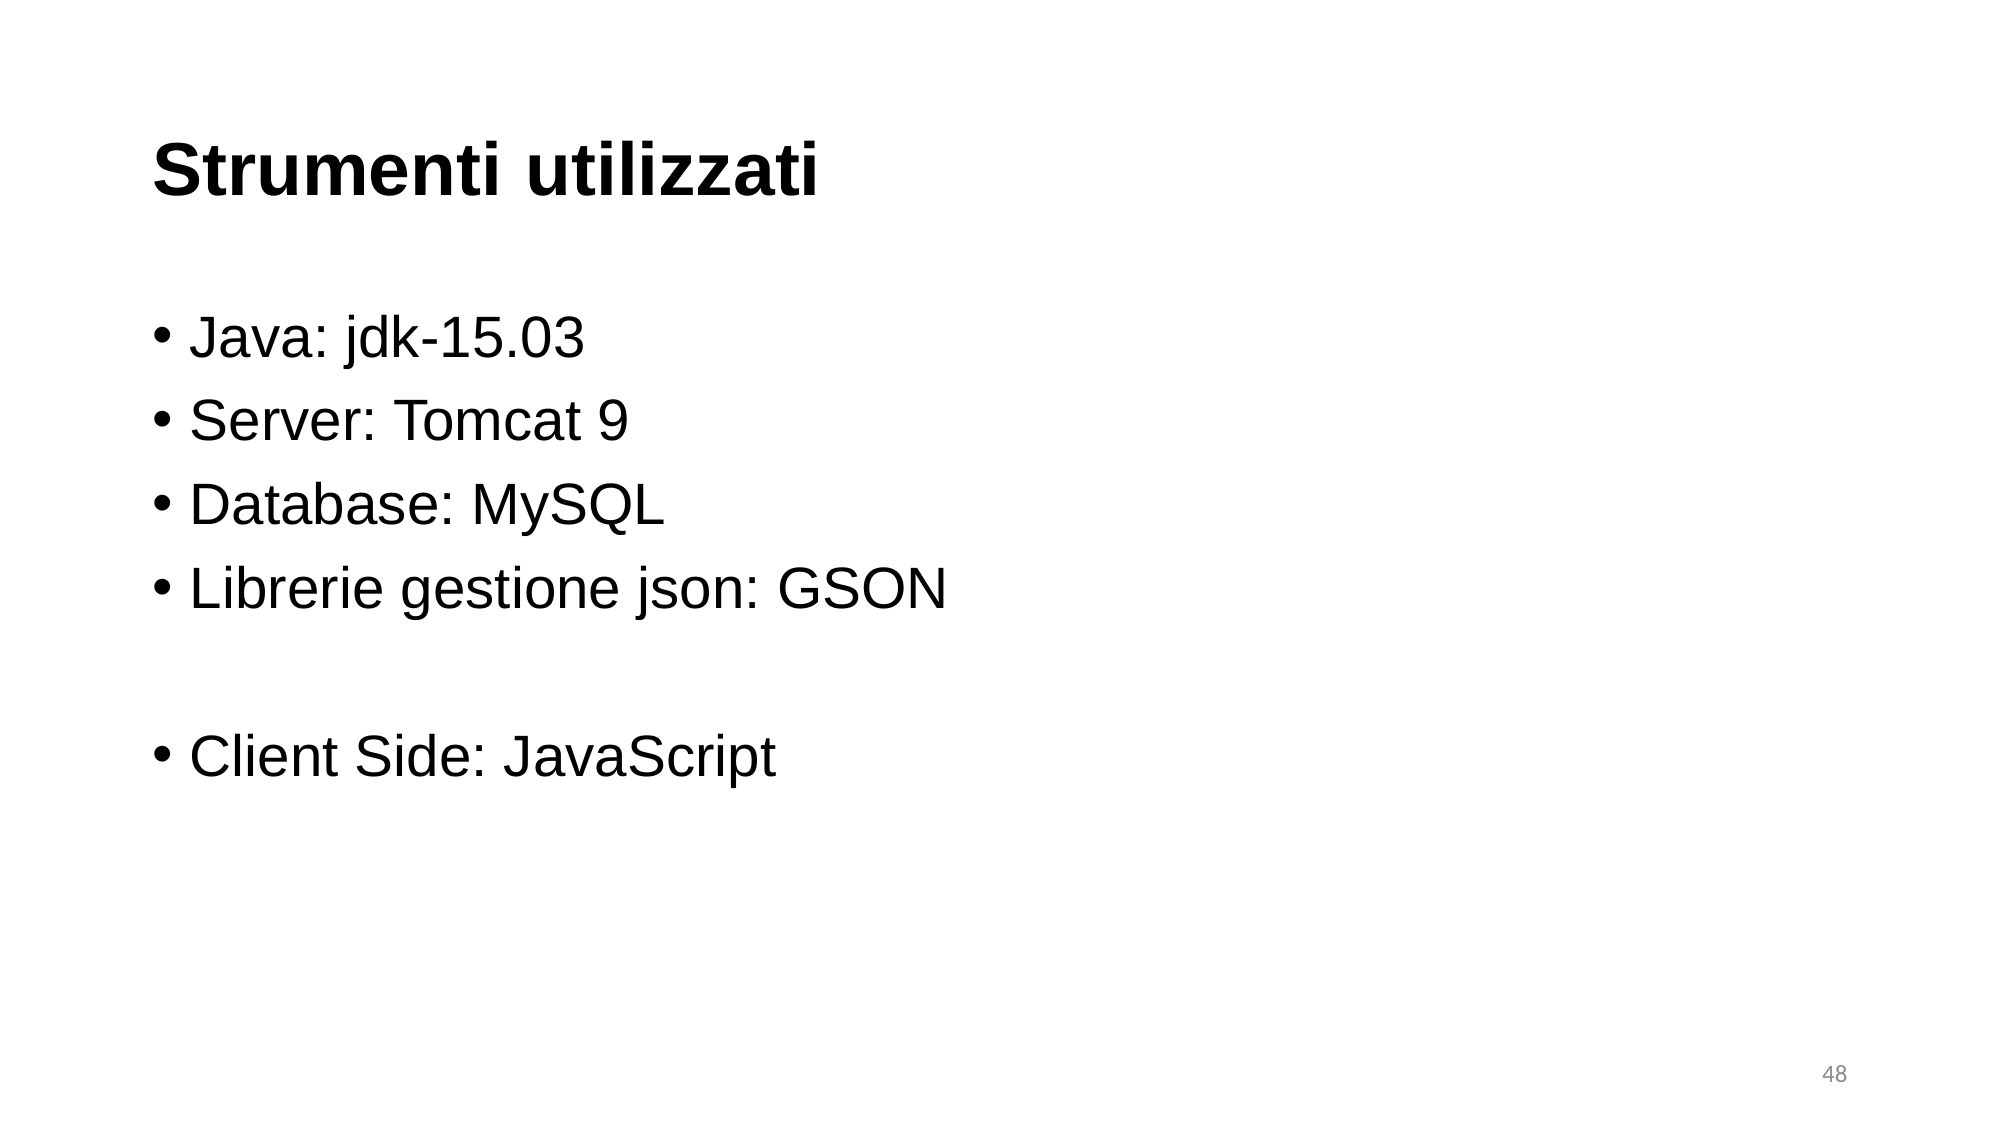

Strumenti utilizzati
Java: jdk-15.03
Server: Tomcat 9
Database: MySQL
Librerie gestione json: GSON

Client Side: JavaScript
48